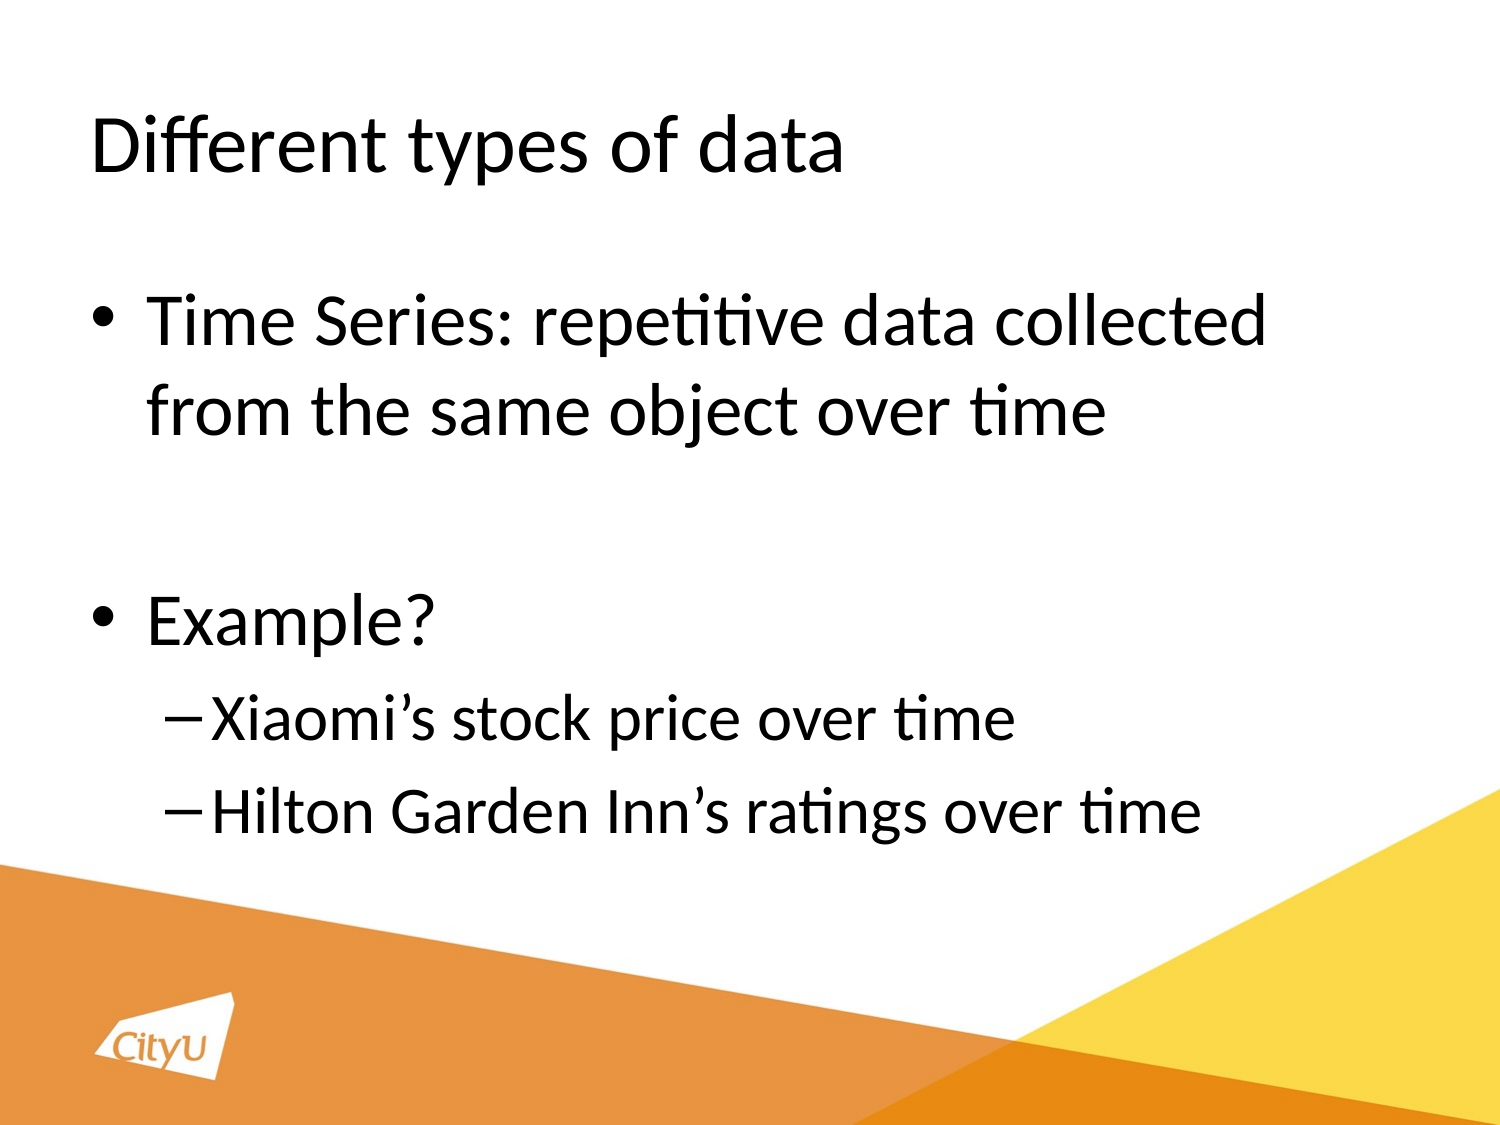

# Different types of data
Time Series: repetitive data collected from the same object over time

Example?
Xiaomi’s stock price over time
Hilton Garden Inn’s ratings over time